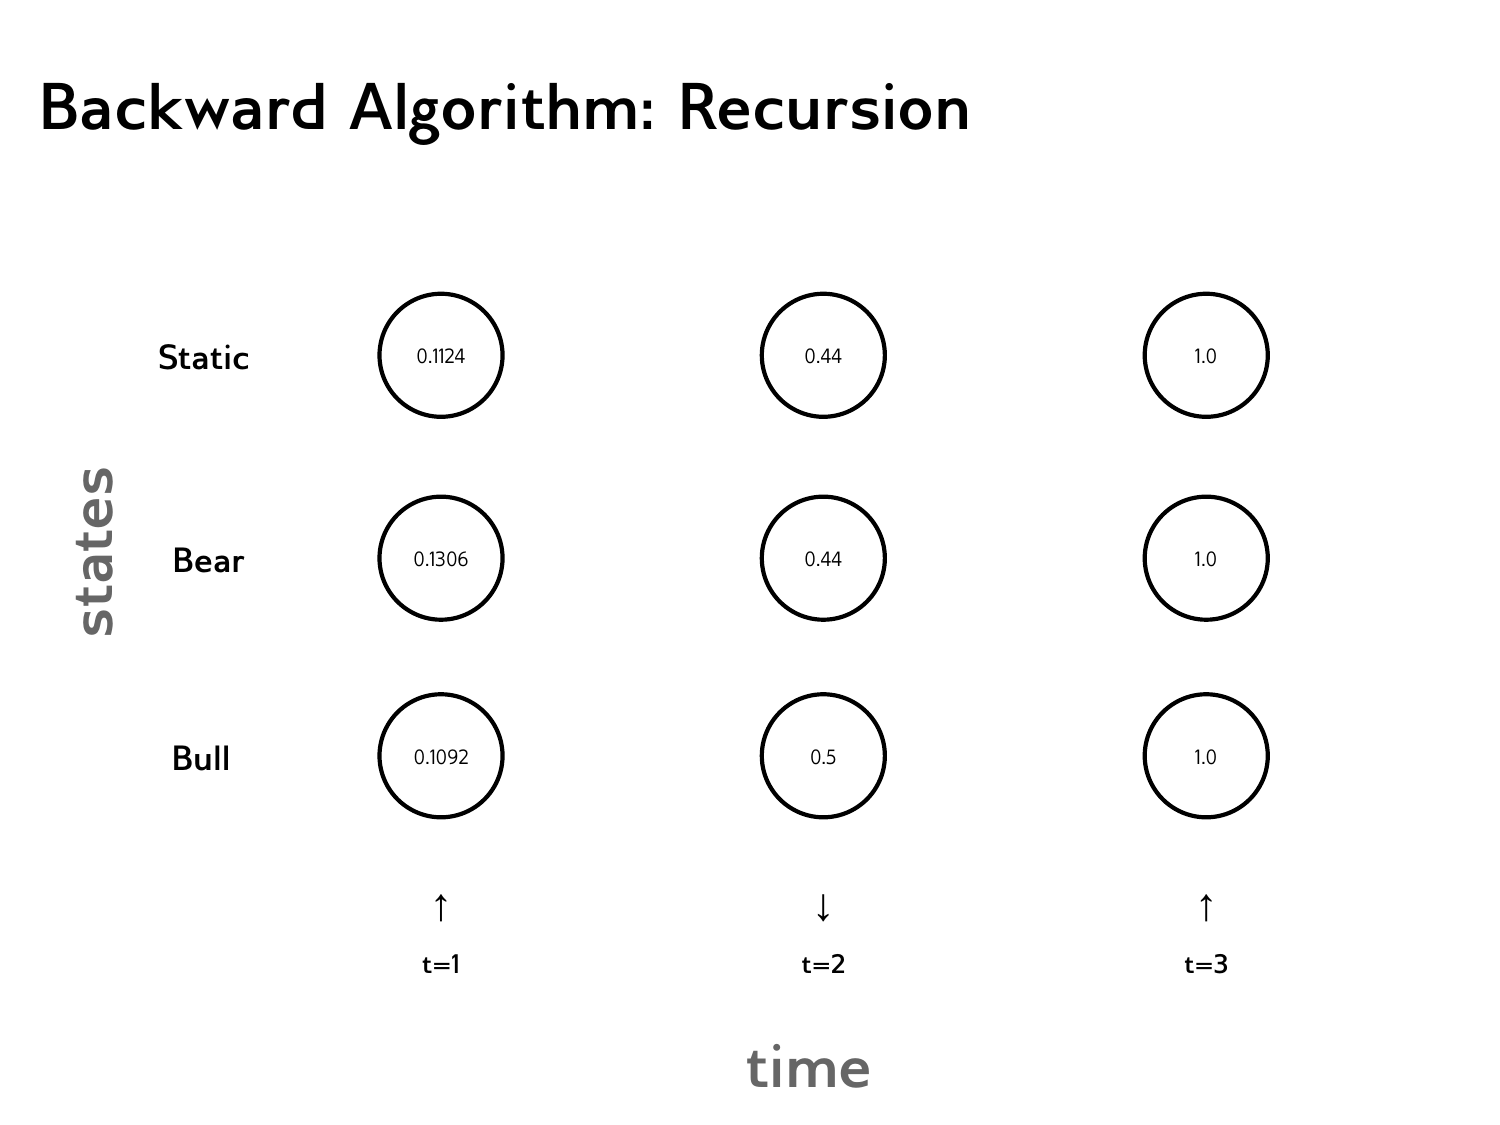

# Backward Algorithm: Recursion
0.1124
0.44
1.0
Static
0.1306
0.44
1.0
states
Bear
0.1092
0.5
1.0
Bull
↑
↓
↑
t=1
t=2
t=3
time